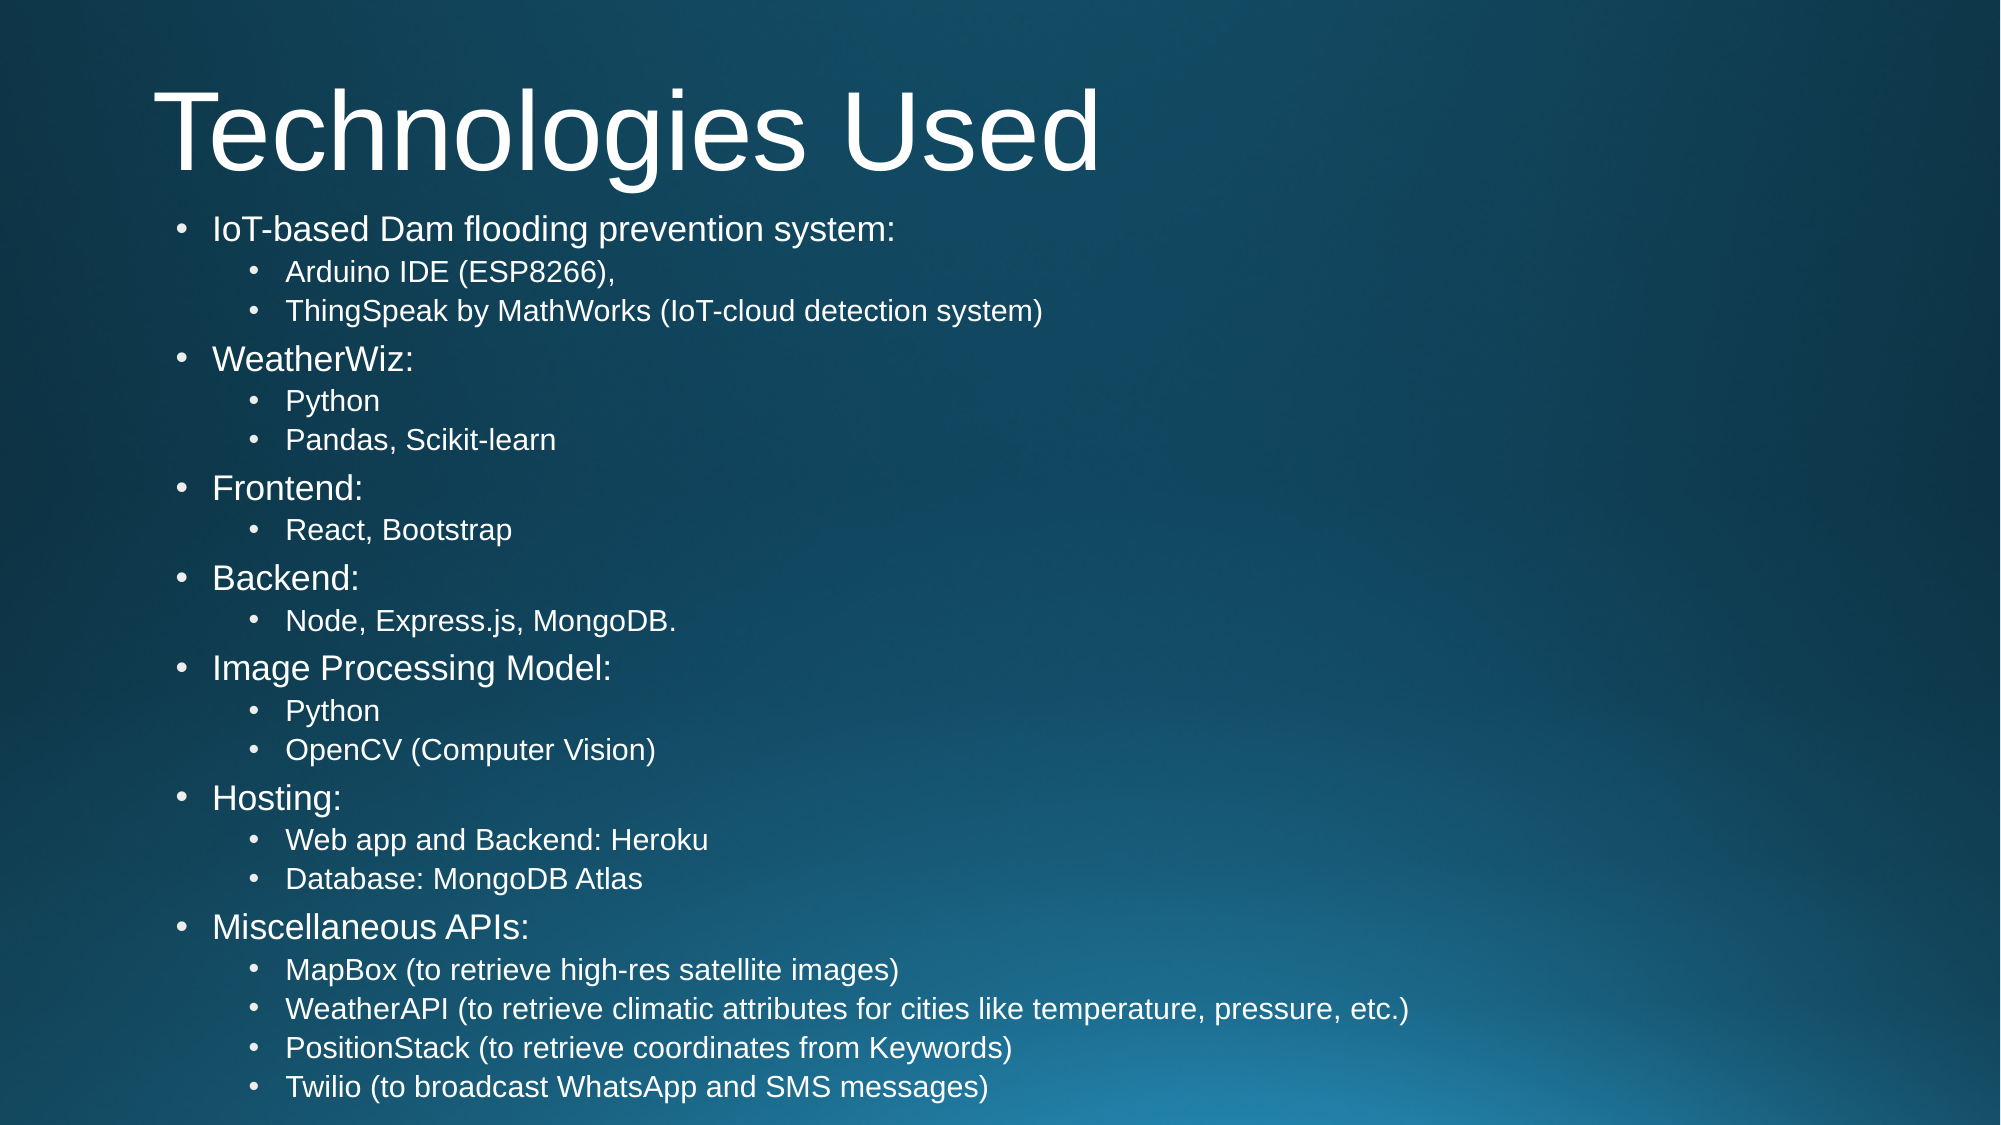

# Technologies Used
IoT-based Dam flooding prevention system:
Arduino IDE (ESP8266),
ThingSpeak by MathWorks (IoT-cloud detection system)
WeatherWiz:
Python
Pandas, Scikit-learn
Frontend:
React, Bootstrap
Backend:
Node, Express.js, MongoDB.
Image Processing Model:
Python
OpenCV (Computer Vision)
Hosting:
Web app and Backend: Heroku
Database: MongoDB Atlas
Miscellaneous APIs:
MapBox (to retrieve high-res satellite images)
WeatherAPI (to retrieve climatic attributes for cities like temperature, pressure, etc.)
PositionStack (to retrieve coordinates from Keywords)
Twilio (to broadcast WhatsApp and SMS messages)